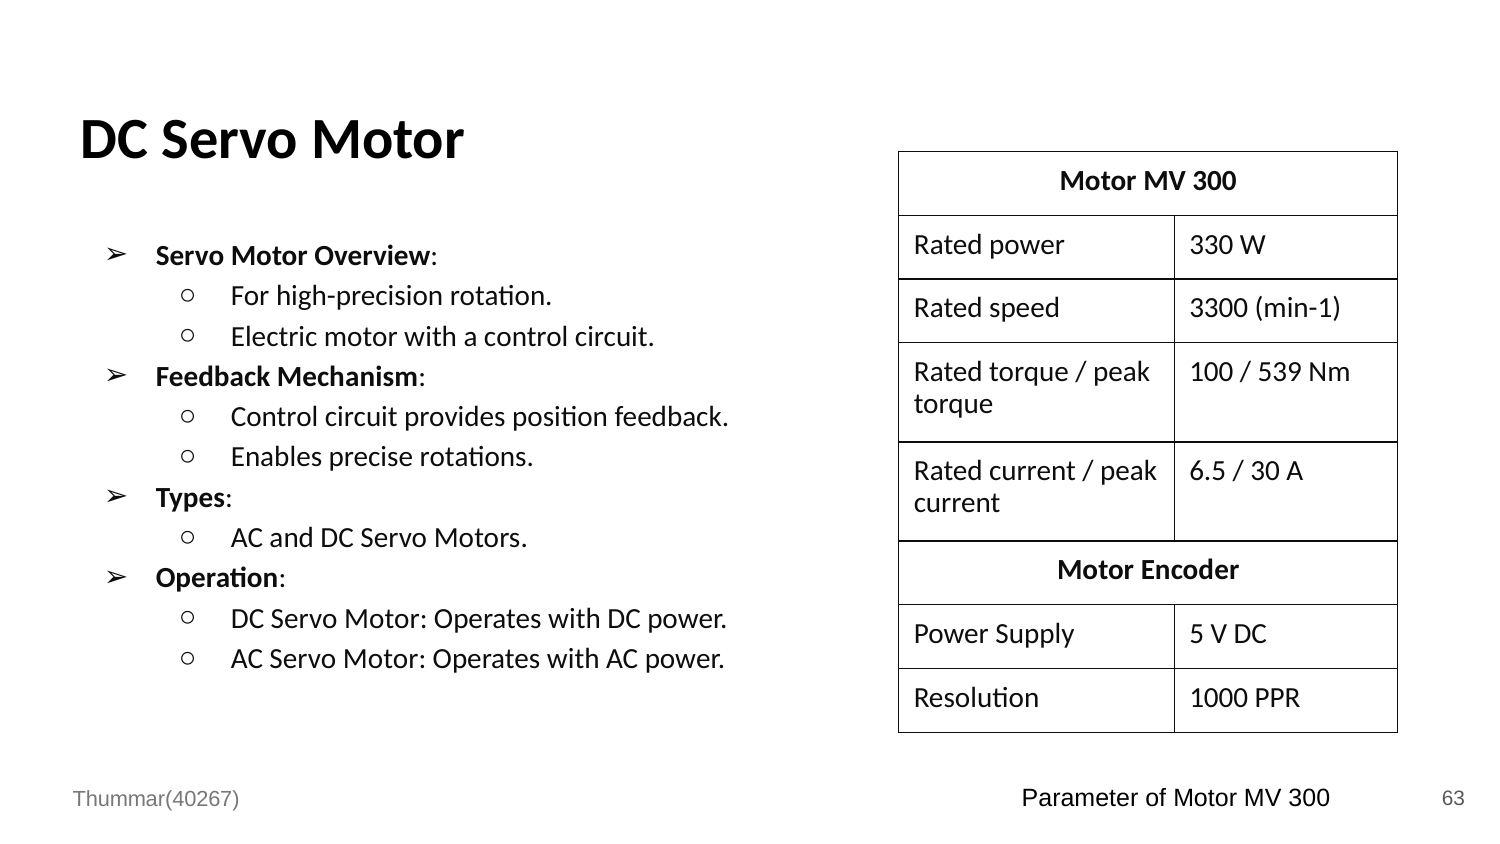

# DC Servo Motor
| Motor MV 300 |  |
| --- | --- |
| Rated power | 330 W |
| Rated speed | 3300 (min-1) |
| Rated torque / peak torque | 100 / 539 Nm |
| Rated current / peak current | 6.5 / 30 A |
| Motor Encoder |  |
| Power Supply | 5 V DC |
| Resolution | 1000 PPR |
Servo Motor Overview:
For high-precision rotation.
Electric motor with a control circuit.
Feedback Mechanism:
Control circuit provides position feedback.
Enables precise rotations.
Types:
AC and DC Servo Motors.
Operation:
DC Servo Motor: Operates with DC power.
AC Servo Motor: Operates with AC power.

63
Parameter of Motor MV 300
Thummar(40267)